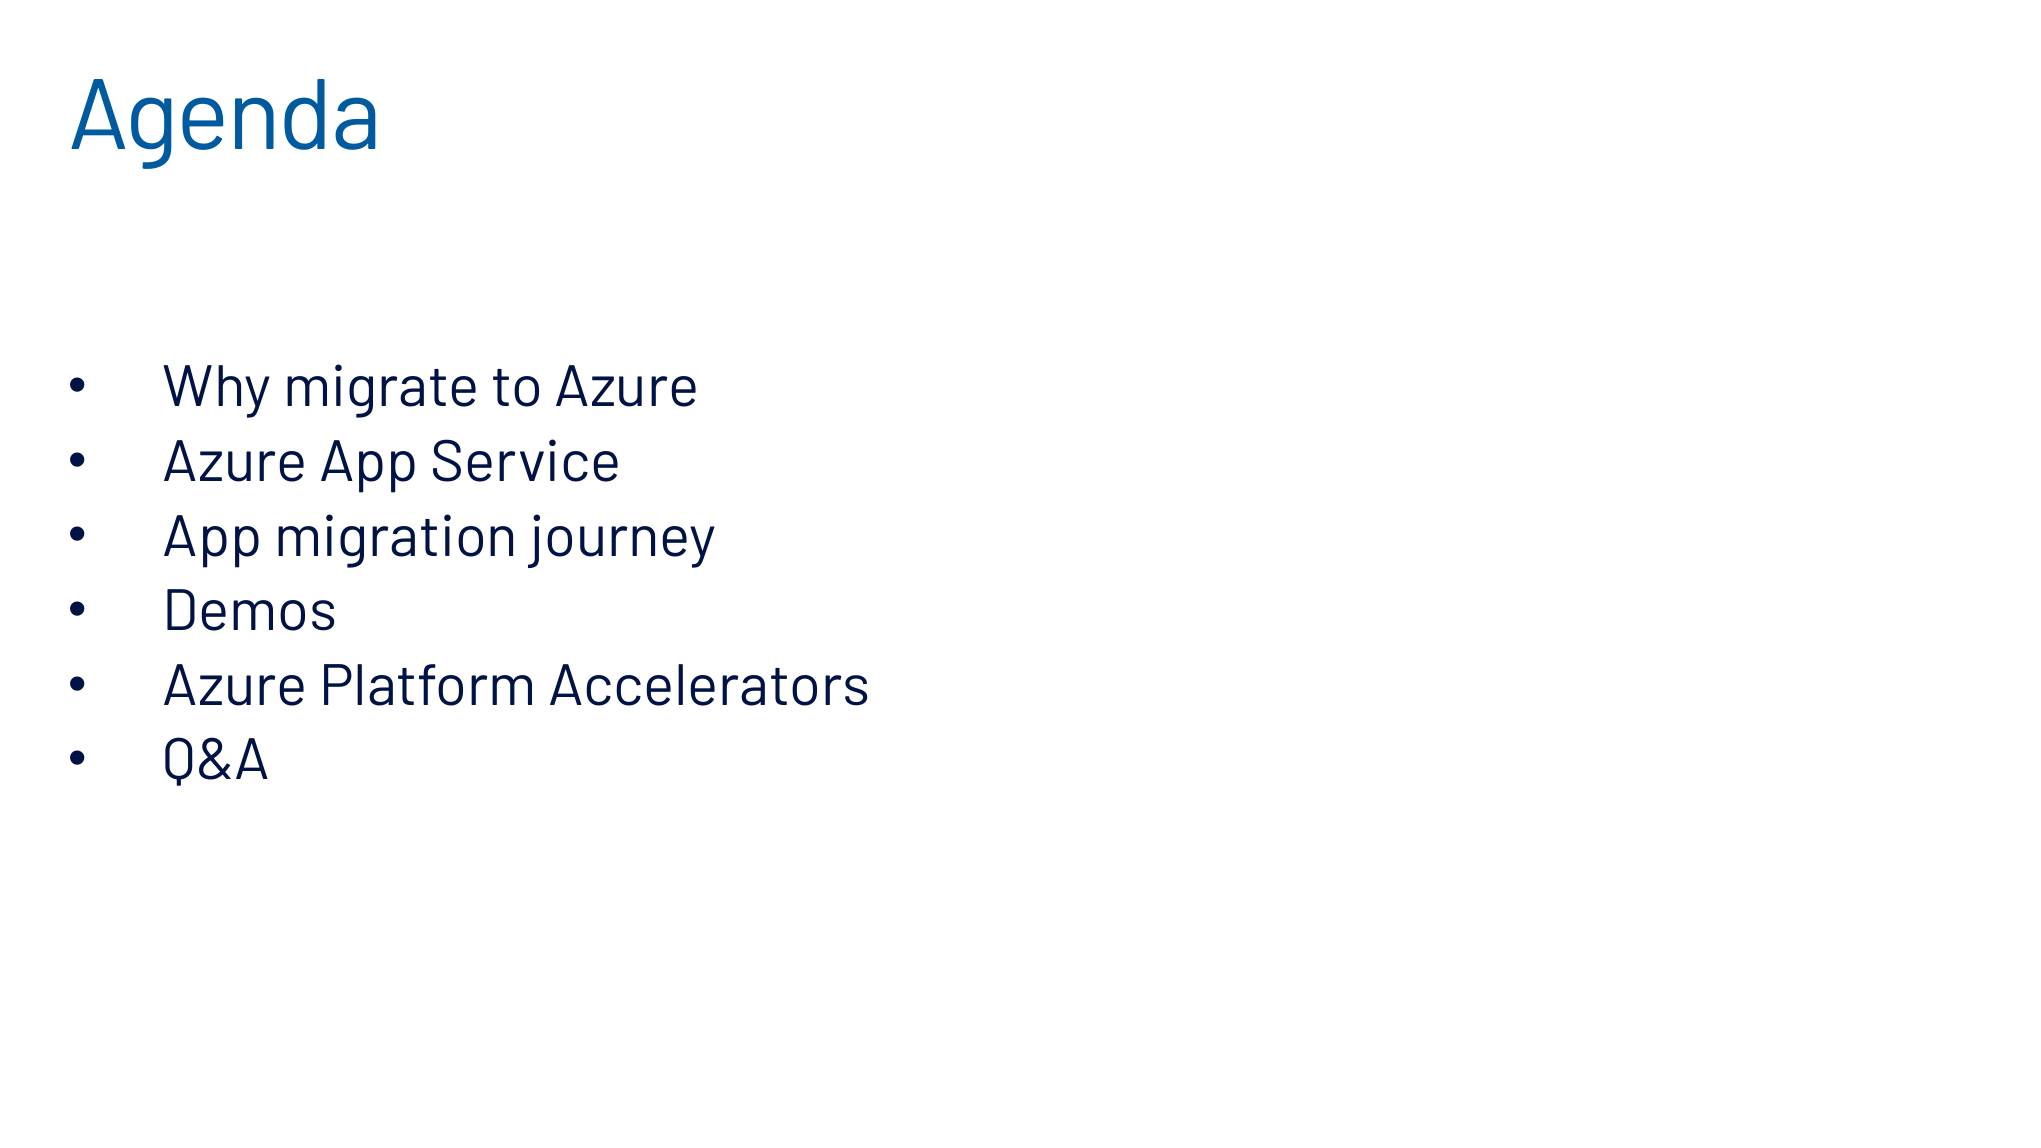

# Agenda
Why migrate to Azure
Azure App Service
App migration journey
Demos
Azure Platform Accelerators
Q&A